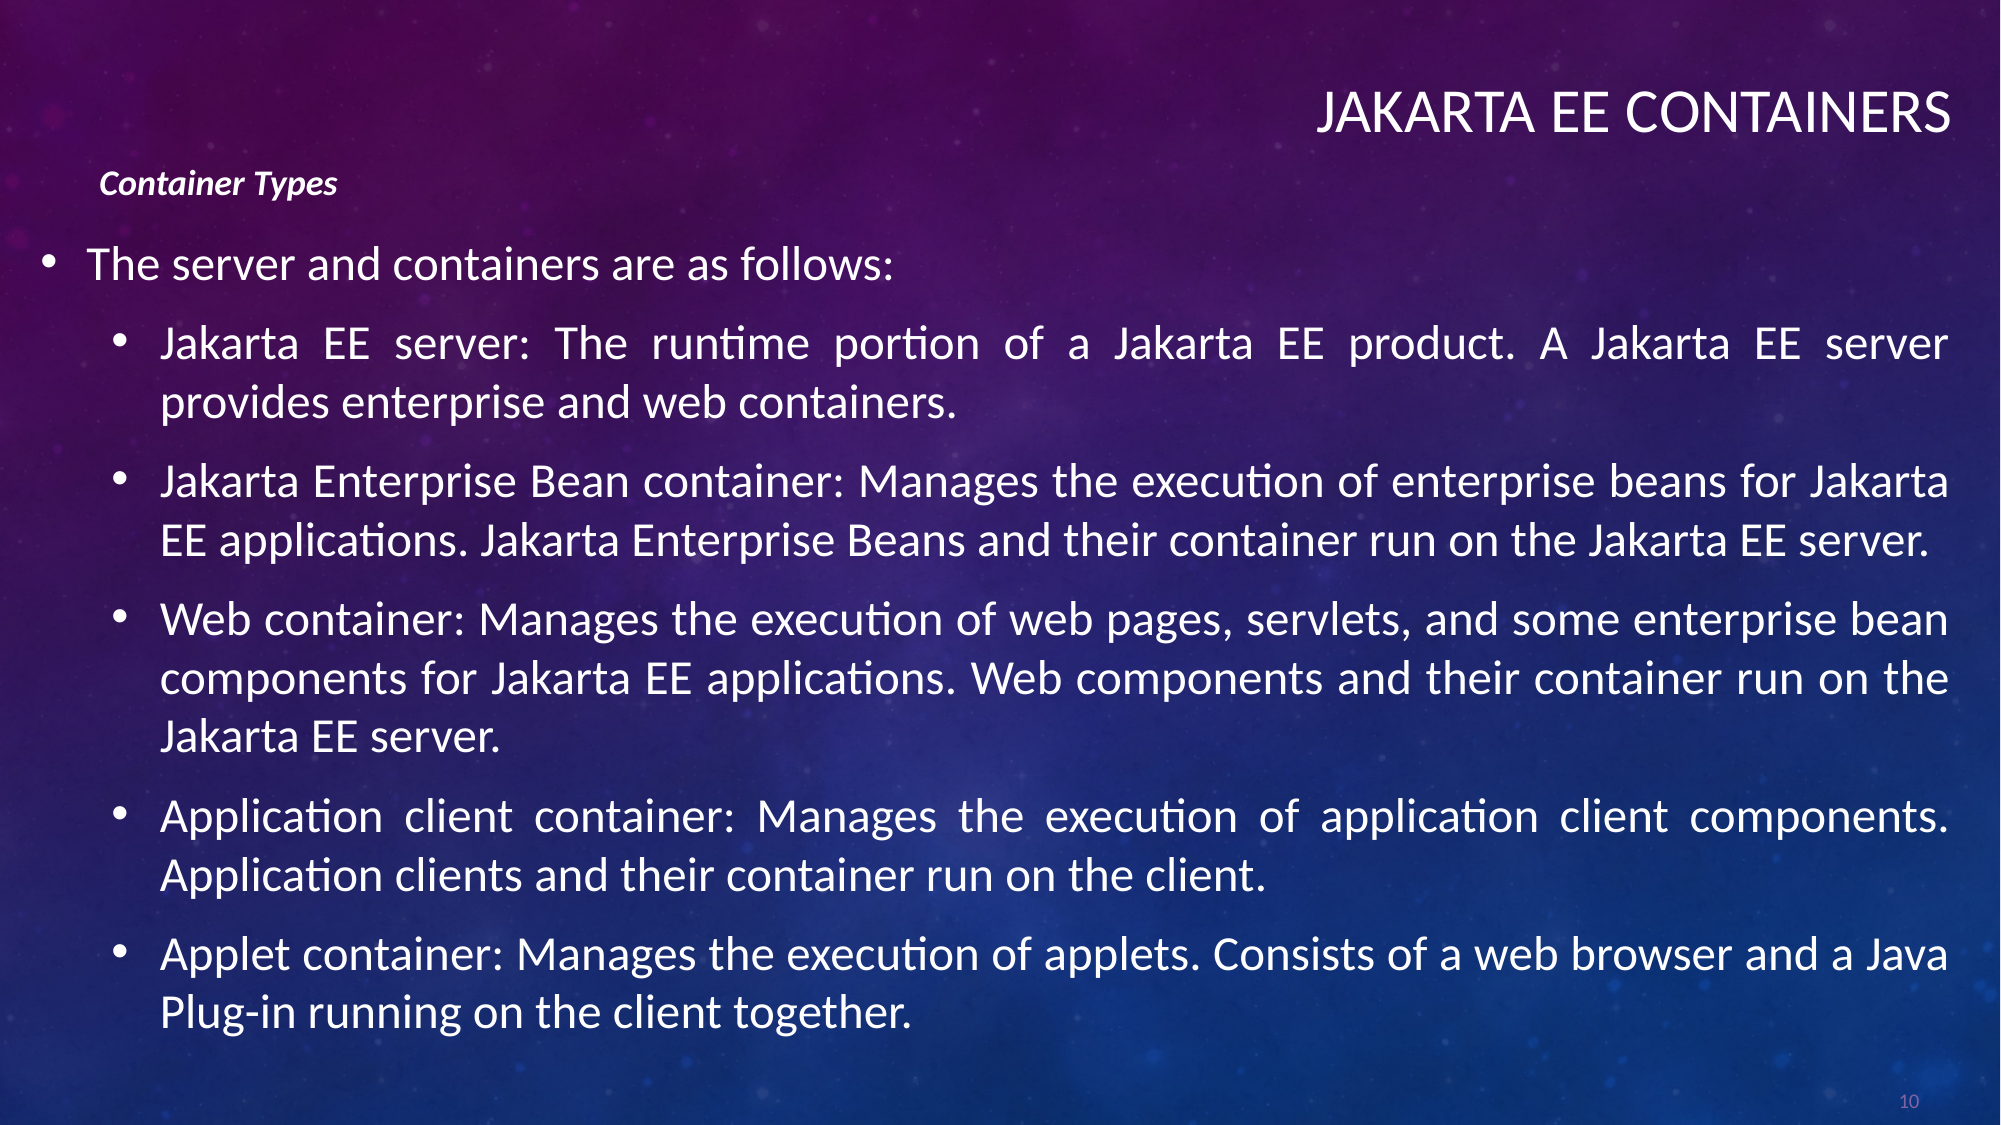

# Jakarta EE Containers
Container Types
The server and containers are as follows:
Jakarta EE server: The runtime portion of a Jakarta EE product. A Jakarta EE server provides enterprise and web containers.
Jakarta Enterprise Bean container: Manages the execution of enterprise beans for Jakarta EE applications. Jakarta Enterprise Beans and their container run on the Jakarta EE server.
Web container: Manages the execution of web pages, servlets, and some enterprise bean components for Jakarta EE applications. Web components and their container run on the Jakarta EE server.
Application client container: Manages the execution of application client components. Application clients and their container run on the client.
Applet container: Manages the execution of applets. Consists of a web browser and a Java Plug-in running on the client together.
10